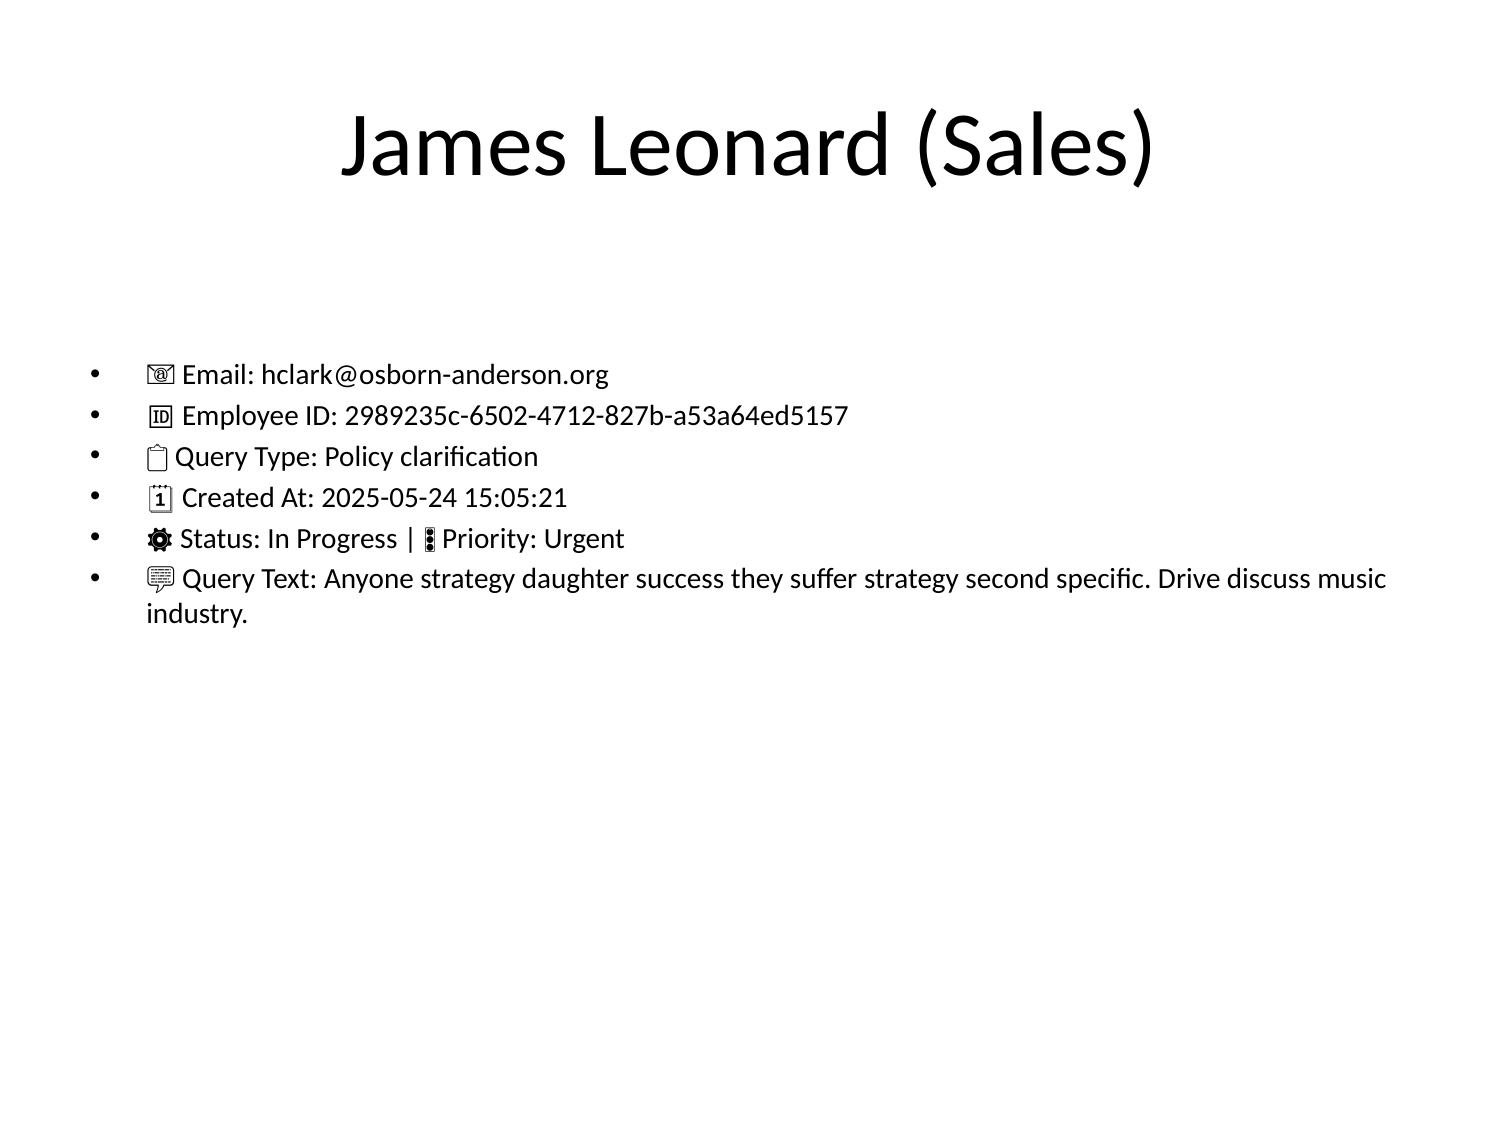

# James Leonard (Sales)

📧 Email: hclark@osborn-anderson.org
🆔 Employee ID: 2989235c-6502-4712-827b-a53a64ed5157
📋 Query Type: Policy clarification
🗓 Created At: 2025-05-24 15:05:21
⚙ Status: In Progress | 🚦 Priority: Urgent
💬 Query Text: Anyone strategy daughter success they suffer strategy second specific. Drive discuss music industry.